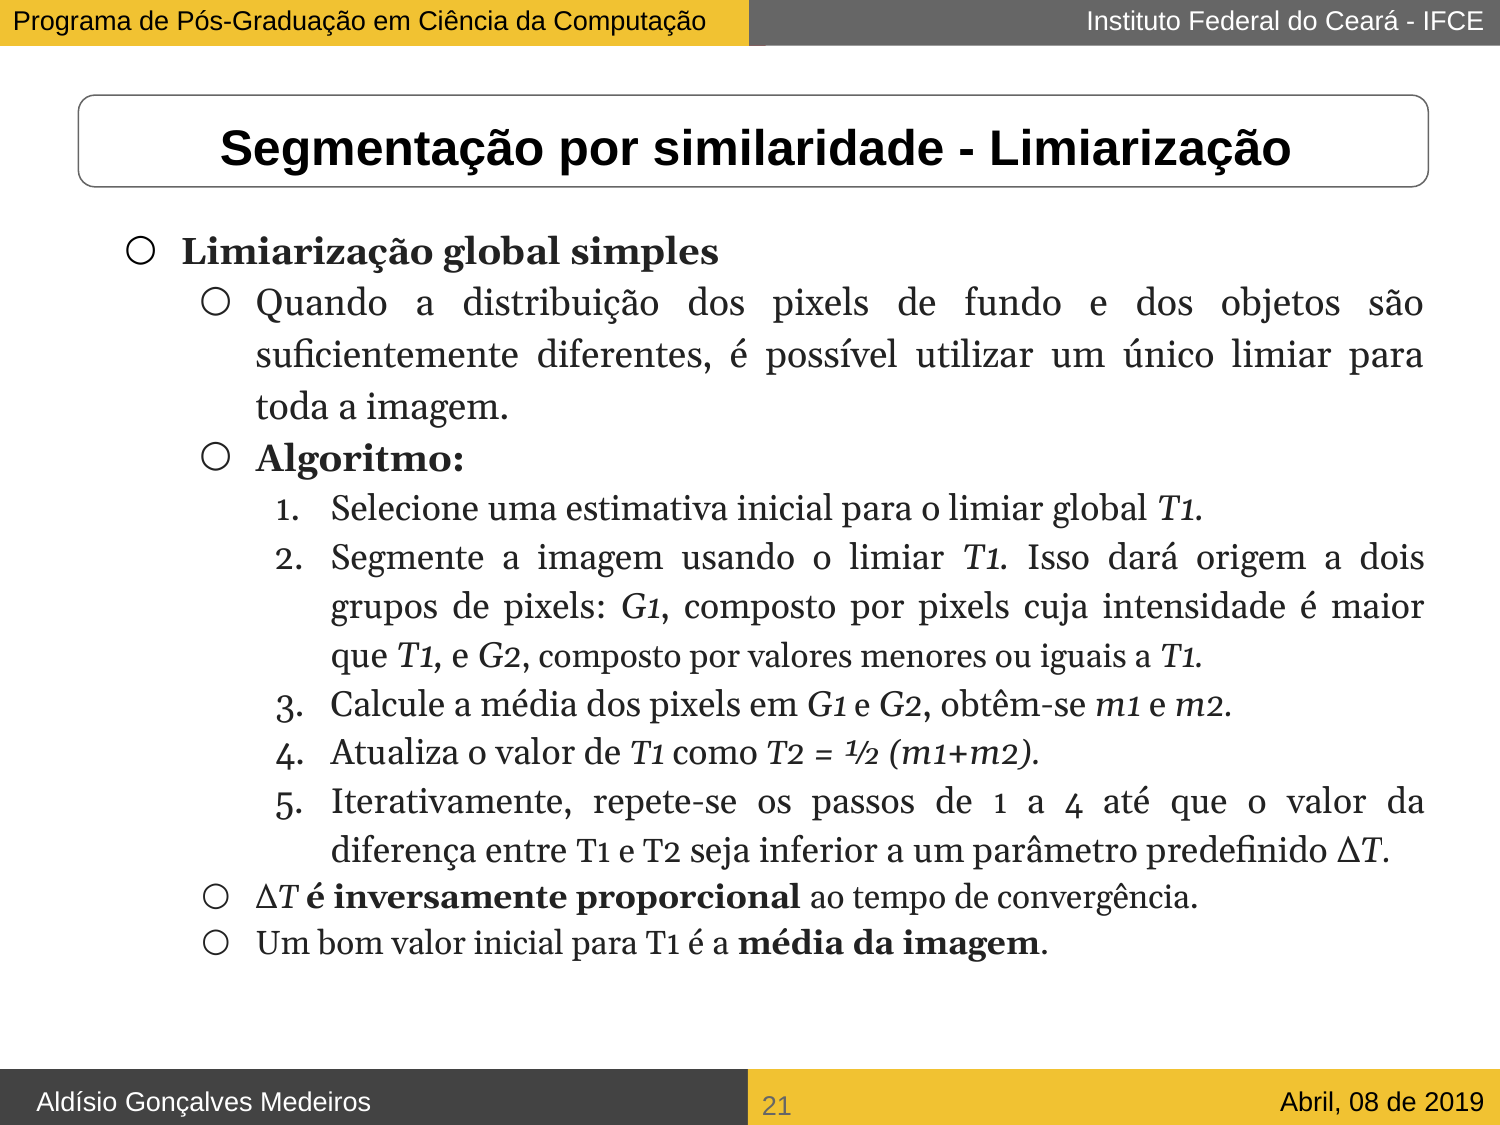

# Segmentação por similaridade - Limiarização
Limiarização global simples
Quando a distribuição dos pixels de fundo e dos objetos são suficientemente diferentes, é possível utilizar um único limiar para toda a imagem.
Algoritmo:
Selecione uma estimativa inicial para o limiar global T1.
Segmente a imagem usando o limiar T1. Isso dará origem a dois grupos de pixels: G1, composto por pixels cuja intensidade é maior que T1, e G2, composto por valores menores ou iguais a T1.
Calcule a média dos pixels em G1 e G2, obtêm-se m1 e m2.
Atualiza o valor de T1 como T2 = ½ (m1+m2).
Iterativamente, repete-se os passos de 1 a 4 até que o valor da diferença entre T1 e T2 seja inferior a um parâmetro predefinido ΔT.
ΔT é inversamente proporcional ao tempo de convergência.
Um bom valor inicial para T1 é a média da imagem.

21